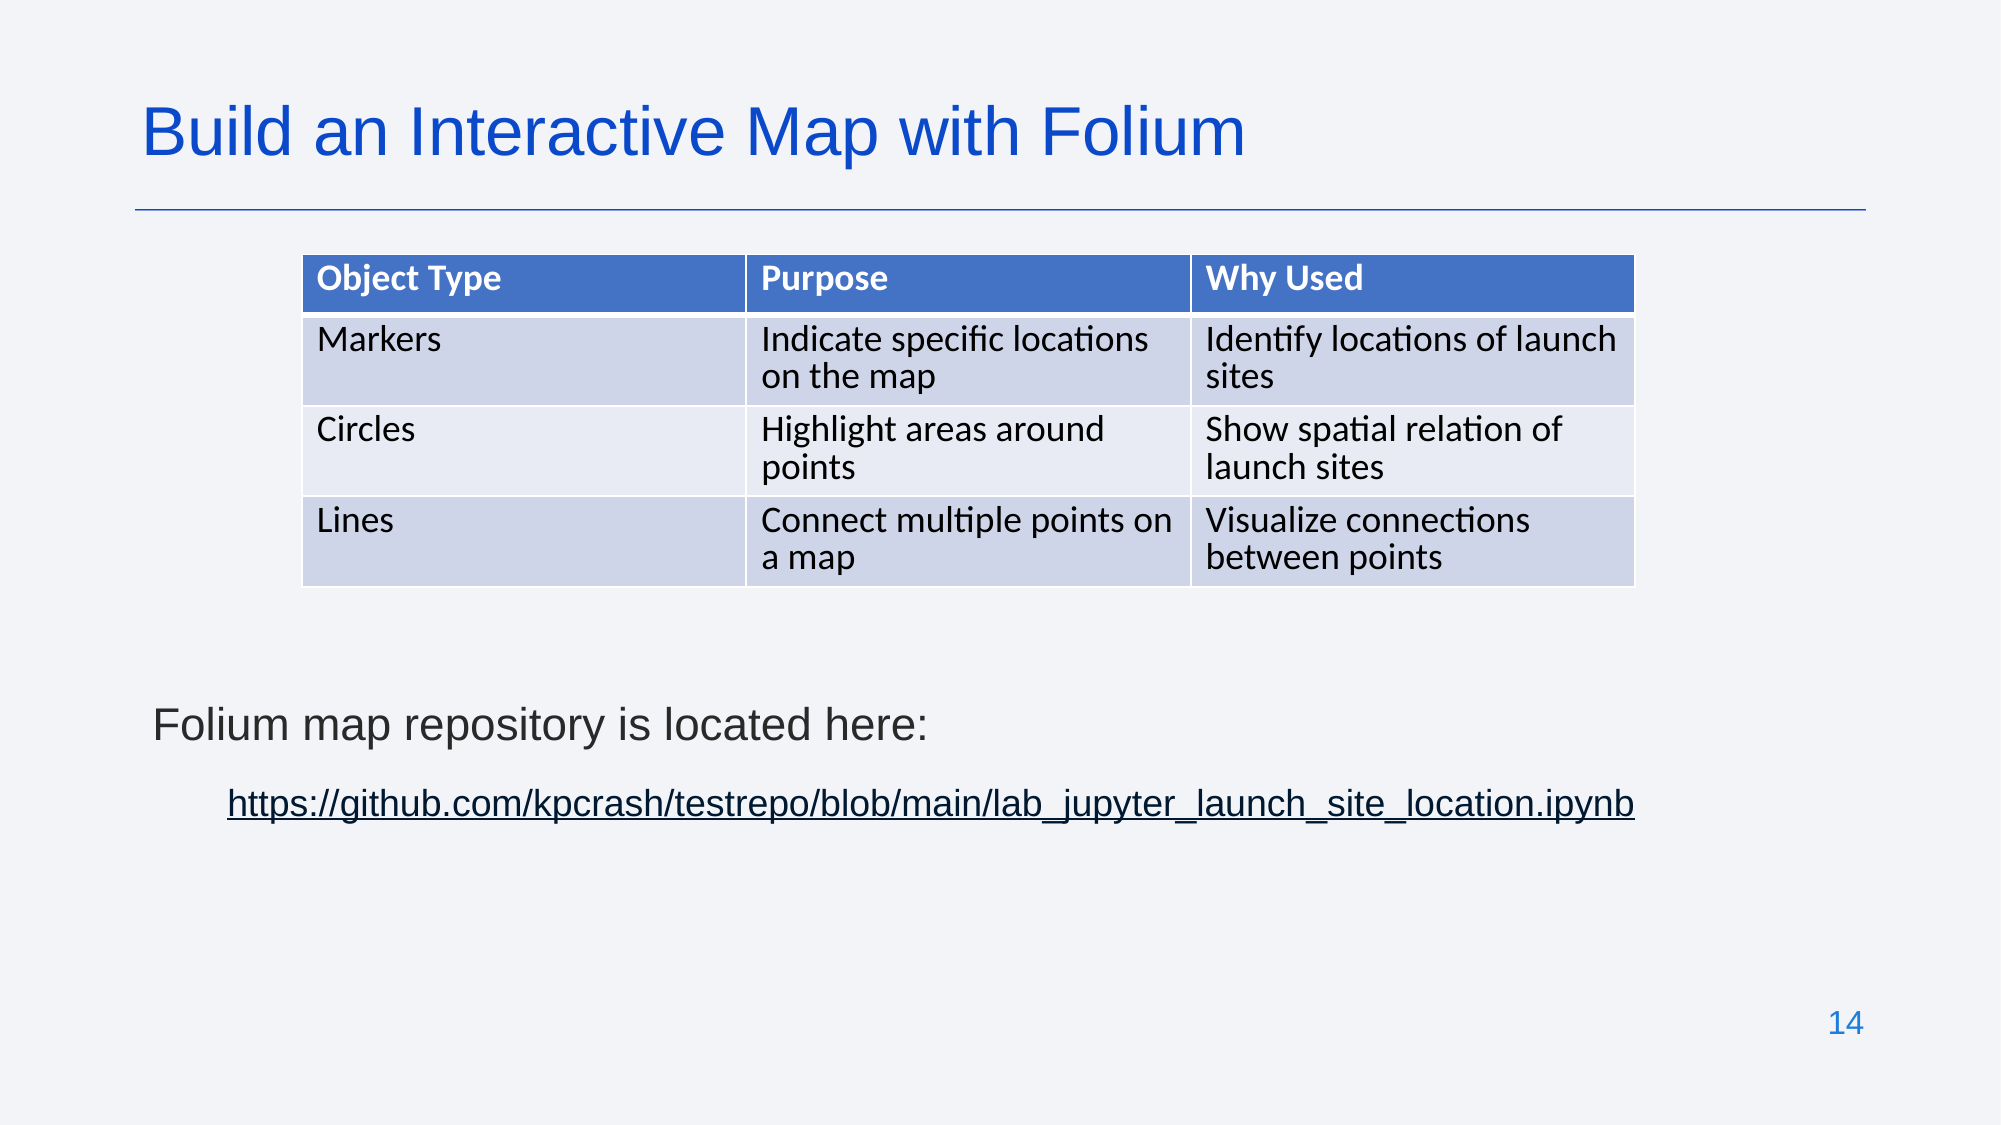

Build an Interactive Map with Folium
| Object Type | Purpose | Why Used |
| --- | --- | --- |
| Markers | Indicate specific locations on the map | Identify locations of launch sites |
| Circles | Highlight areas around points | Show spatial relation of launch sites |
| Lines | Connect multiple points on a map | Visualize connections between points |
Folium map repository is located here:
https://github.com/kpcrash/testrepo/blob/main/lab_jupyter_launch_site_location.ipynb

14